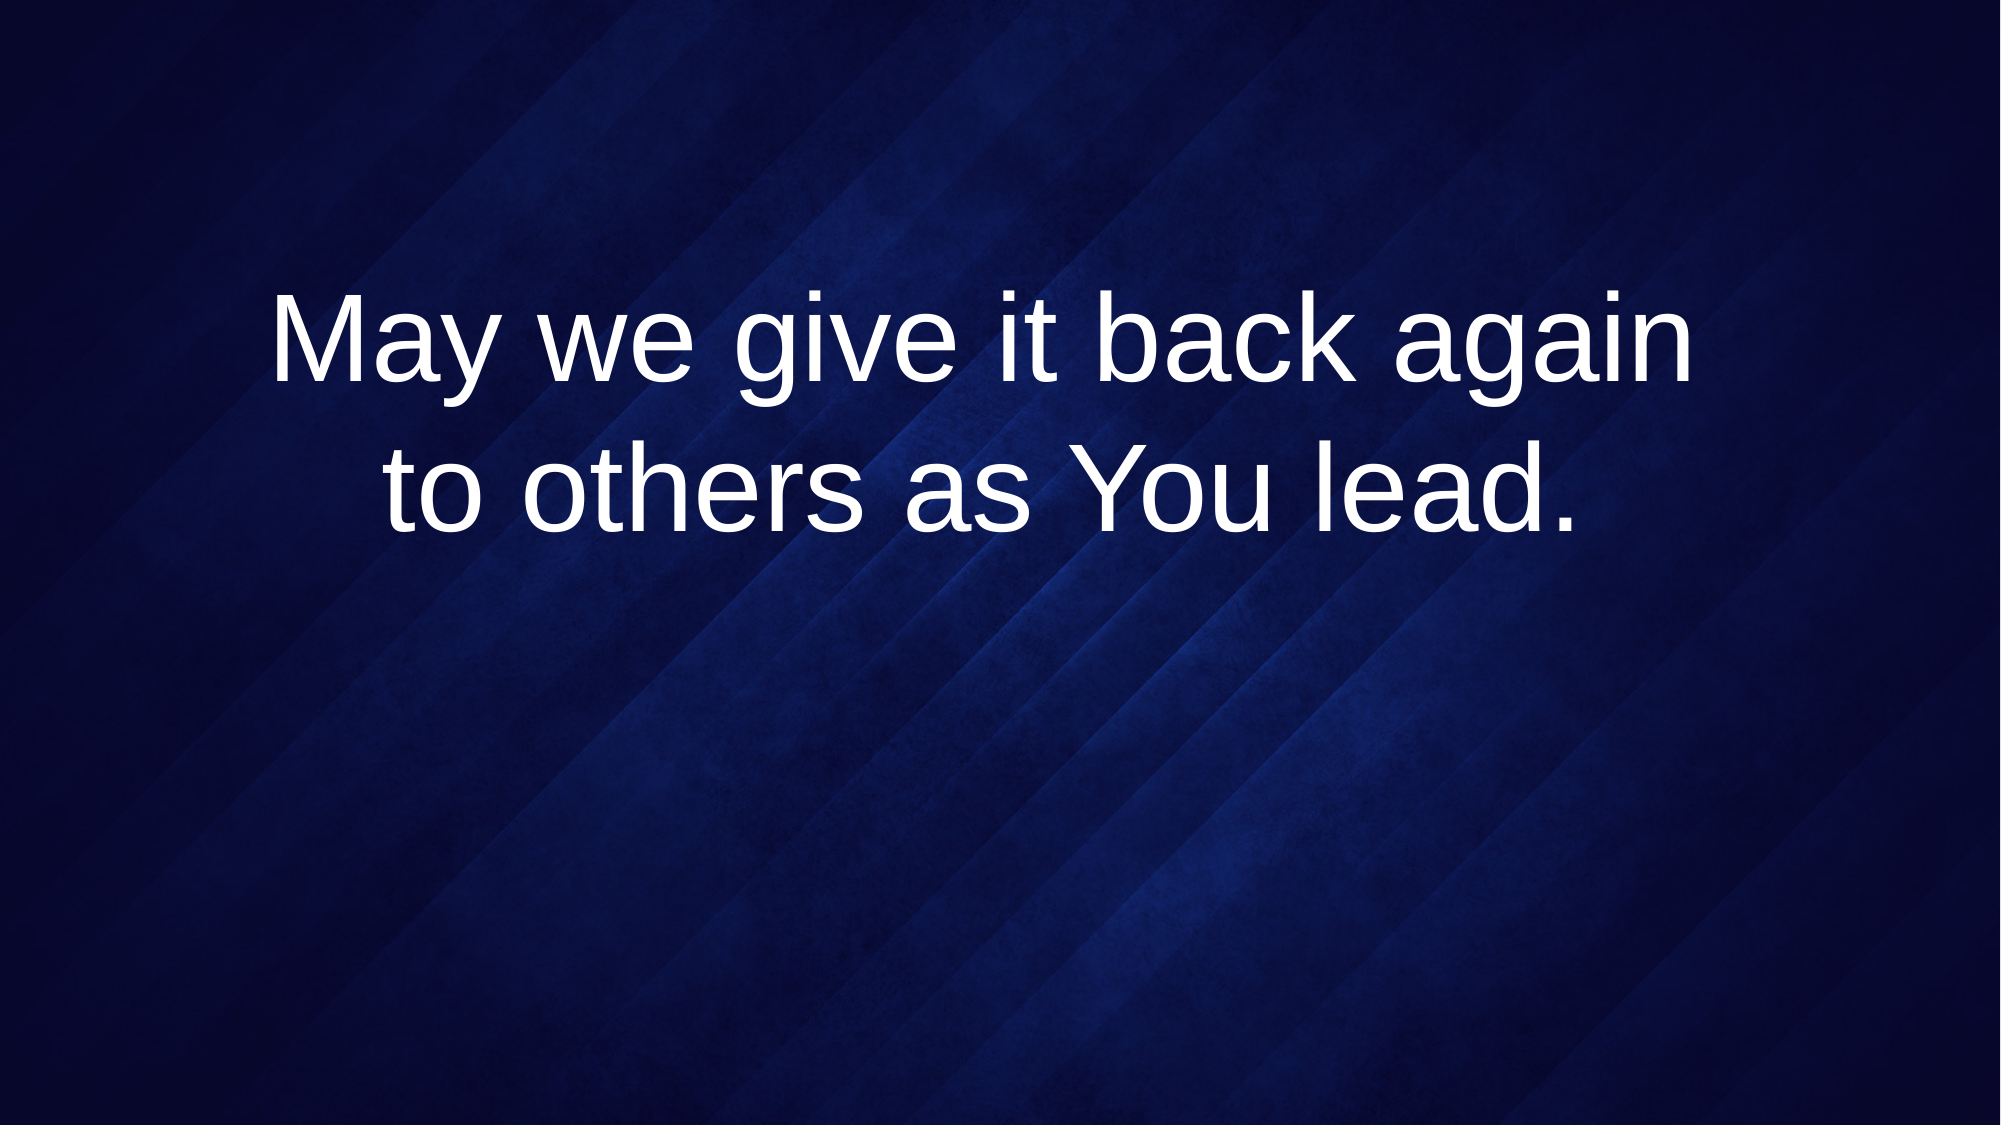

# May we give it back again to others as You lead.